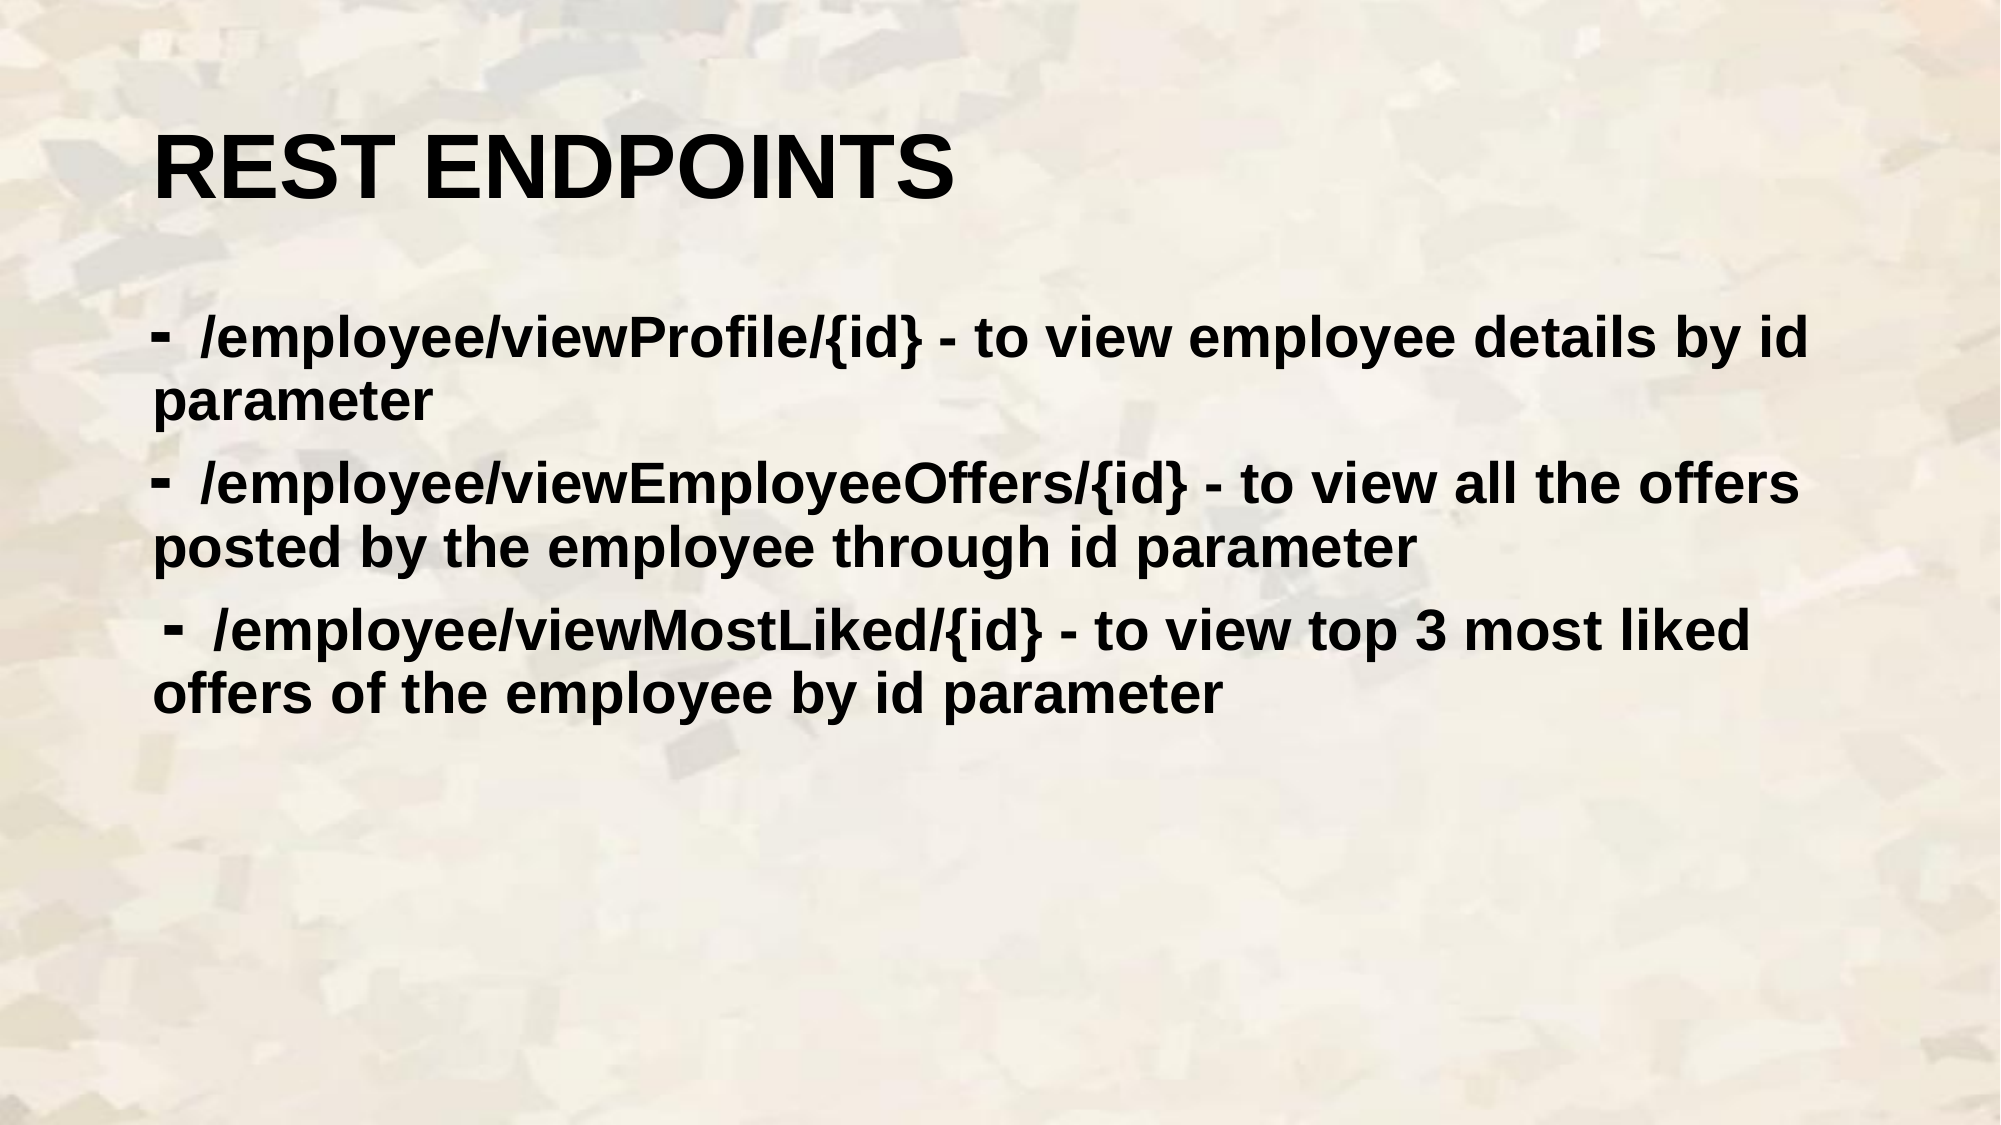

# REST ENDPOINTS
╸ /employee/viewProfile/{id} - to view employee details by id parameter
╸ /employee/viewEmployeeOffers/{id} - to view all the offers posted by the employee through id parameter
 ╸ /employee/viewMostLiked/{id} - to view top 3 most liked offers of the employee by id parameter